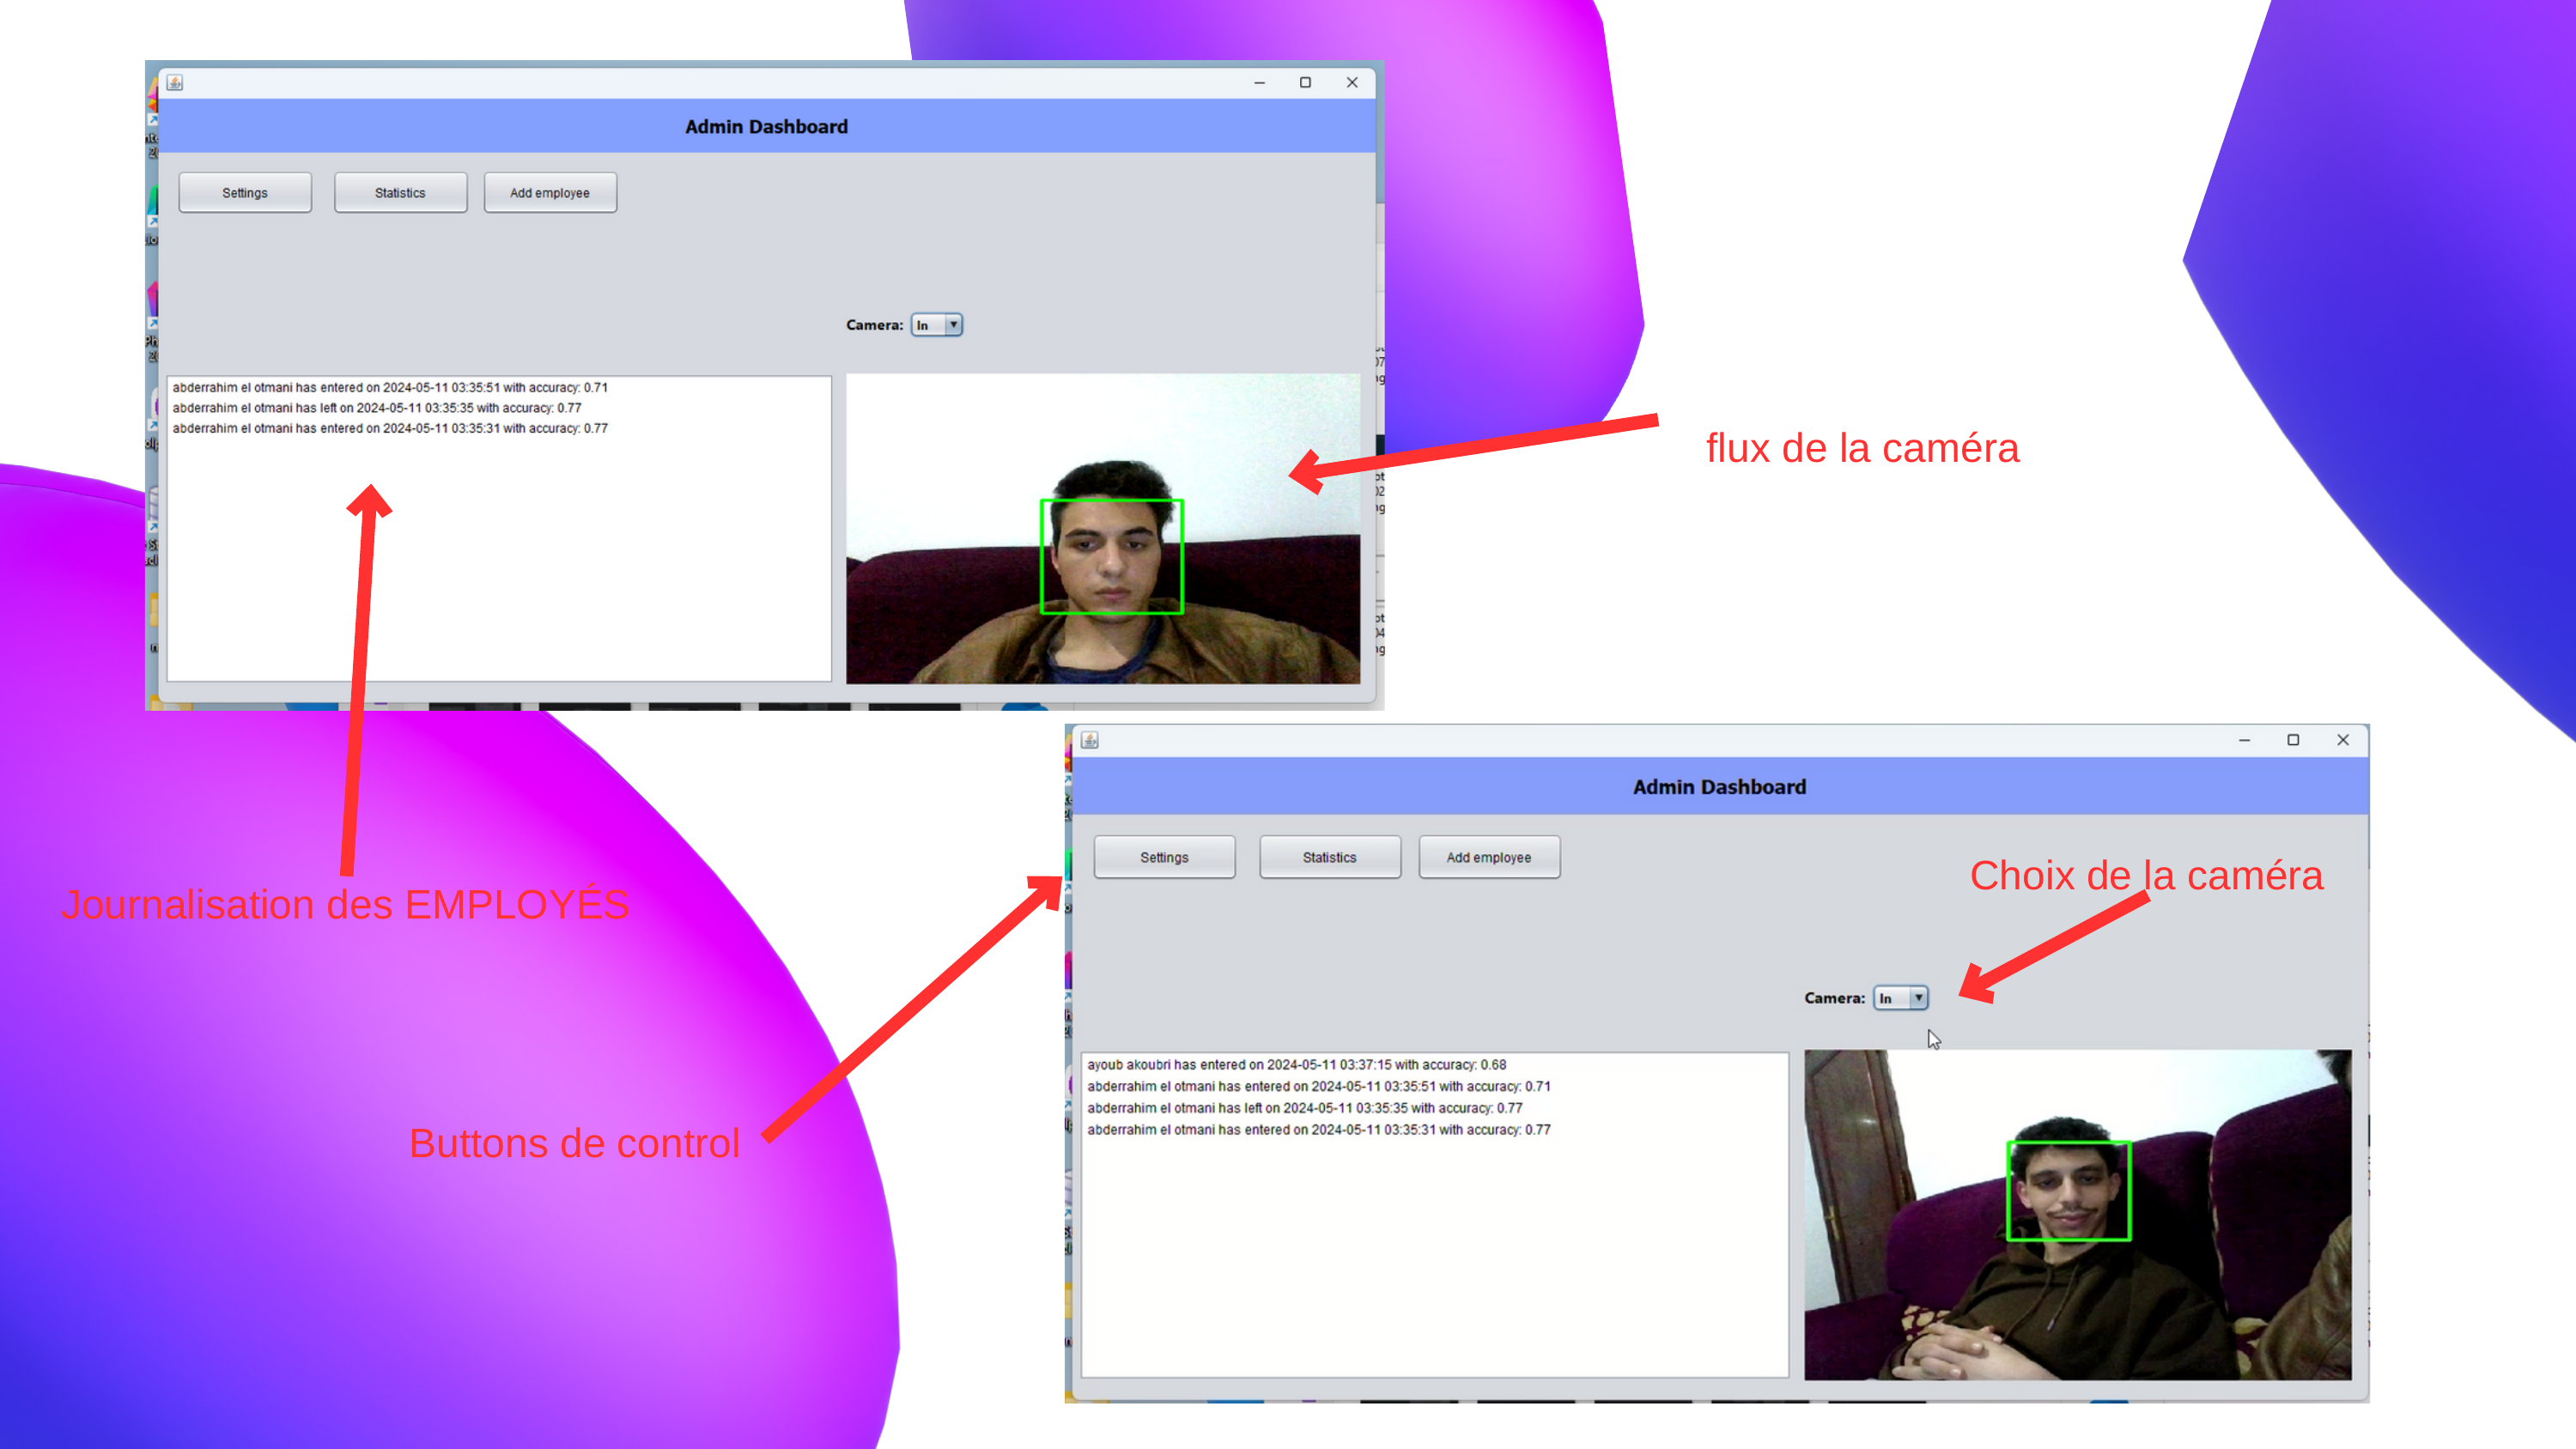

flux de la caméra

Choix de la caméra
Journalisation des EMPLOYÉS

Buttons de control